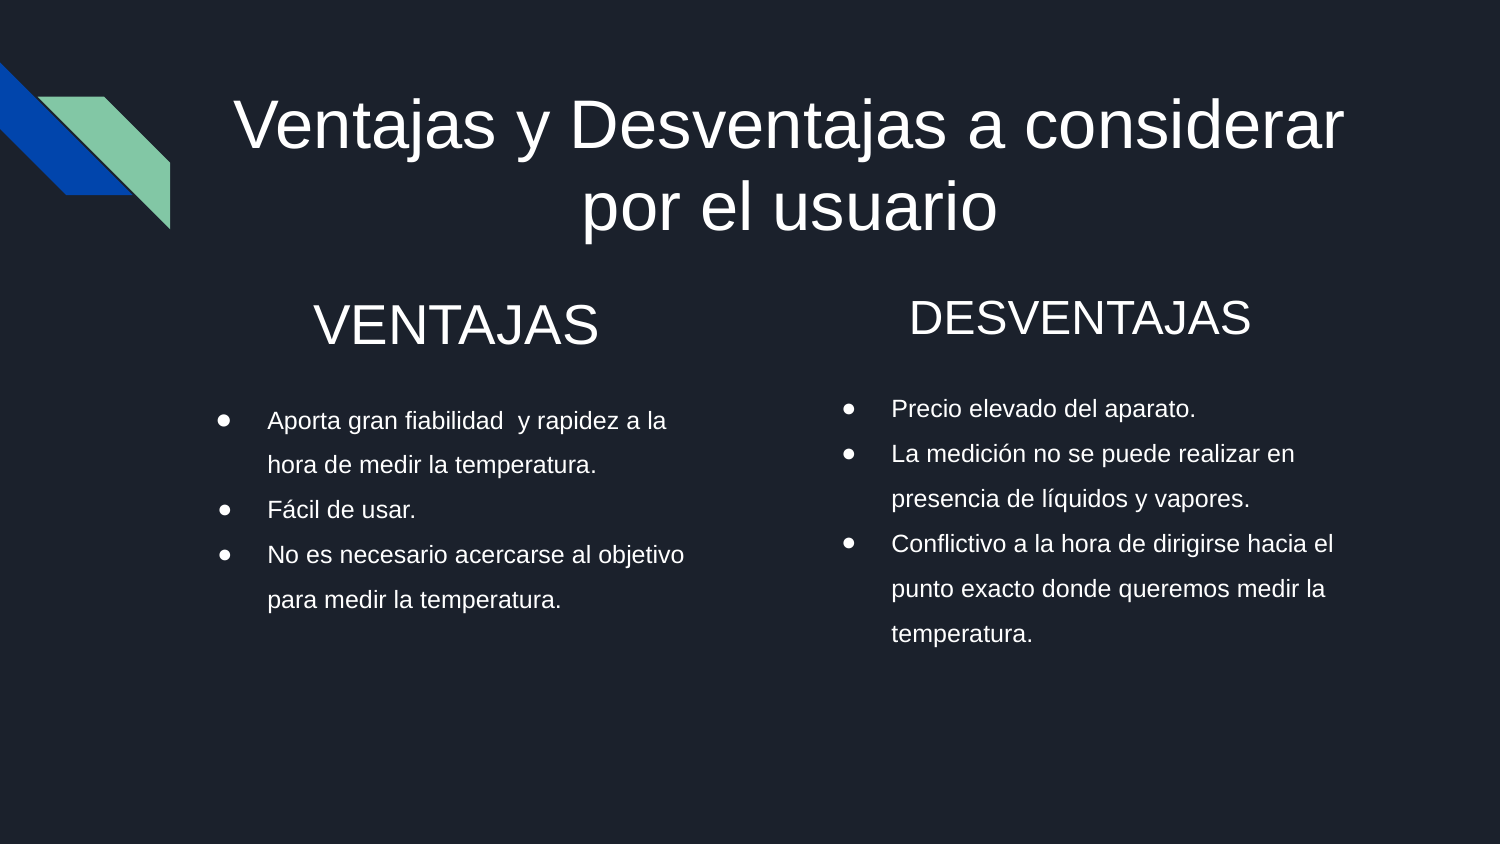

# Ventajas y Desventajas a considerar por el usuario
VENTAJAS
Aporta gran fiabilidad  y rapidez a la hora de medir la temperatura.
Fácil de usar.
No es necesario acercarse al objetivo para medir la temperatura.

DESVENTAJAS
Precio elevado del aparato.
La medición no se puede realizar en presencia de líquidos y vapores.
Conflictivo a la hora de dirigirse hacia el punto exacto donde queremos medir la temperatura.